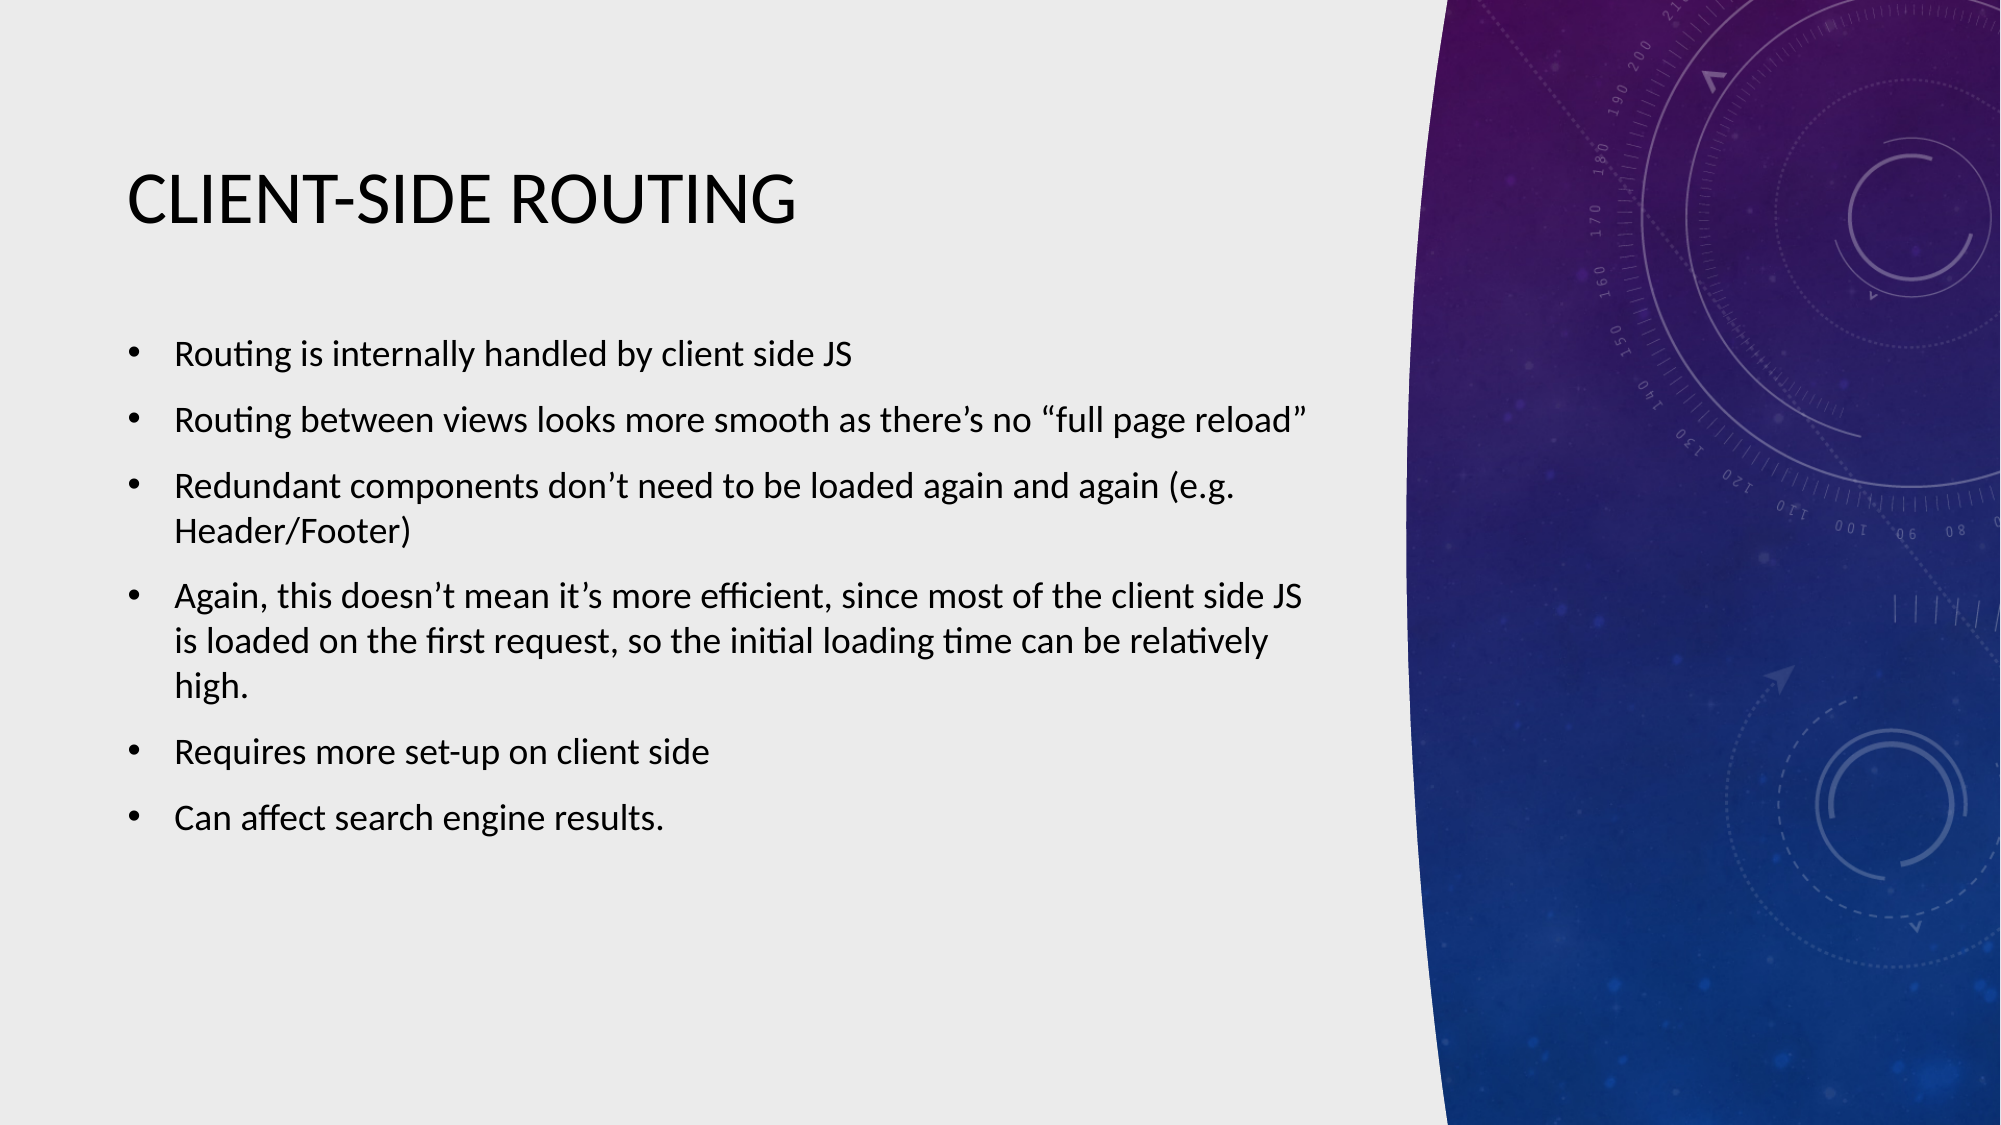

# CLIENT-side routing
Routing is internally handled by client side JS
Routing between views looks more smooth as there’s no “full page reload”
Redundant components don’t need to be loaded again and again (e.g. Header/Footer)
Again, this doesn’t mean it’s more efficient, since most of the client side JS is loaded on the first request, so the initial loading time can be relatively high.
Requires more set-up on client side
Can affect search engine results.